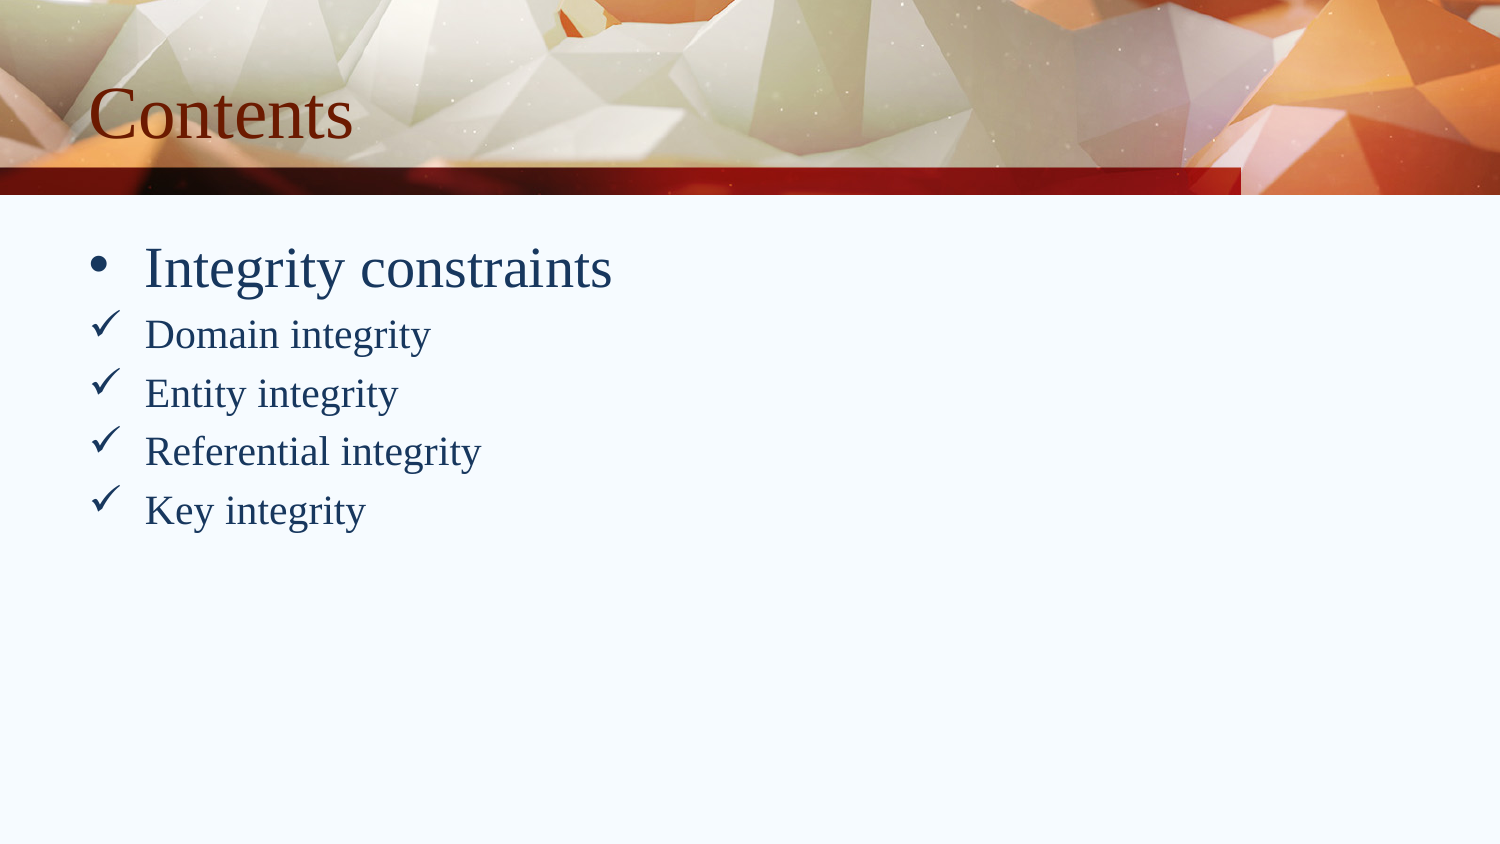

# Contents
Integrity constraints
Domain integrity
Entity integrity
Referential integrity
Key integrity